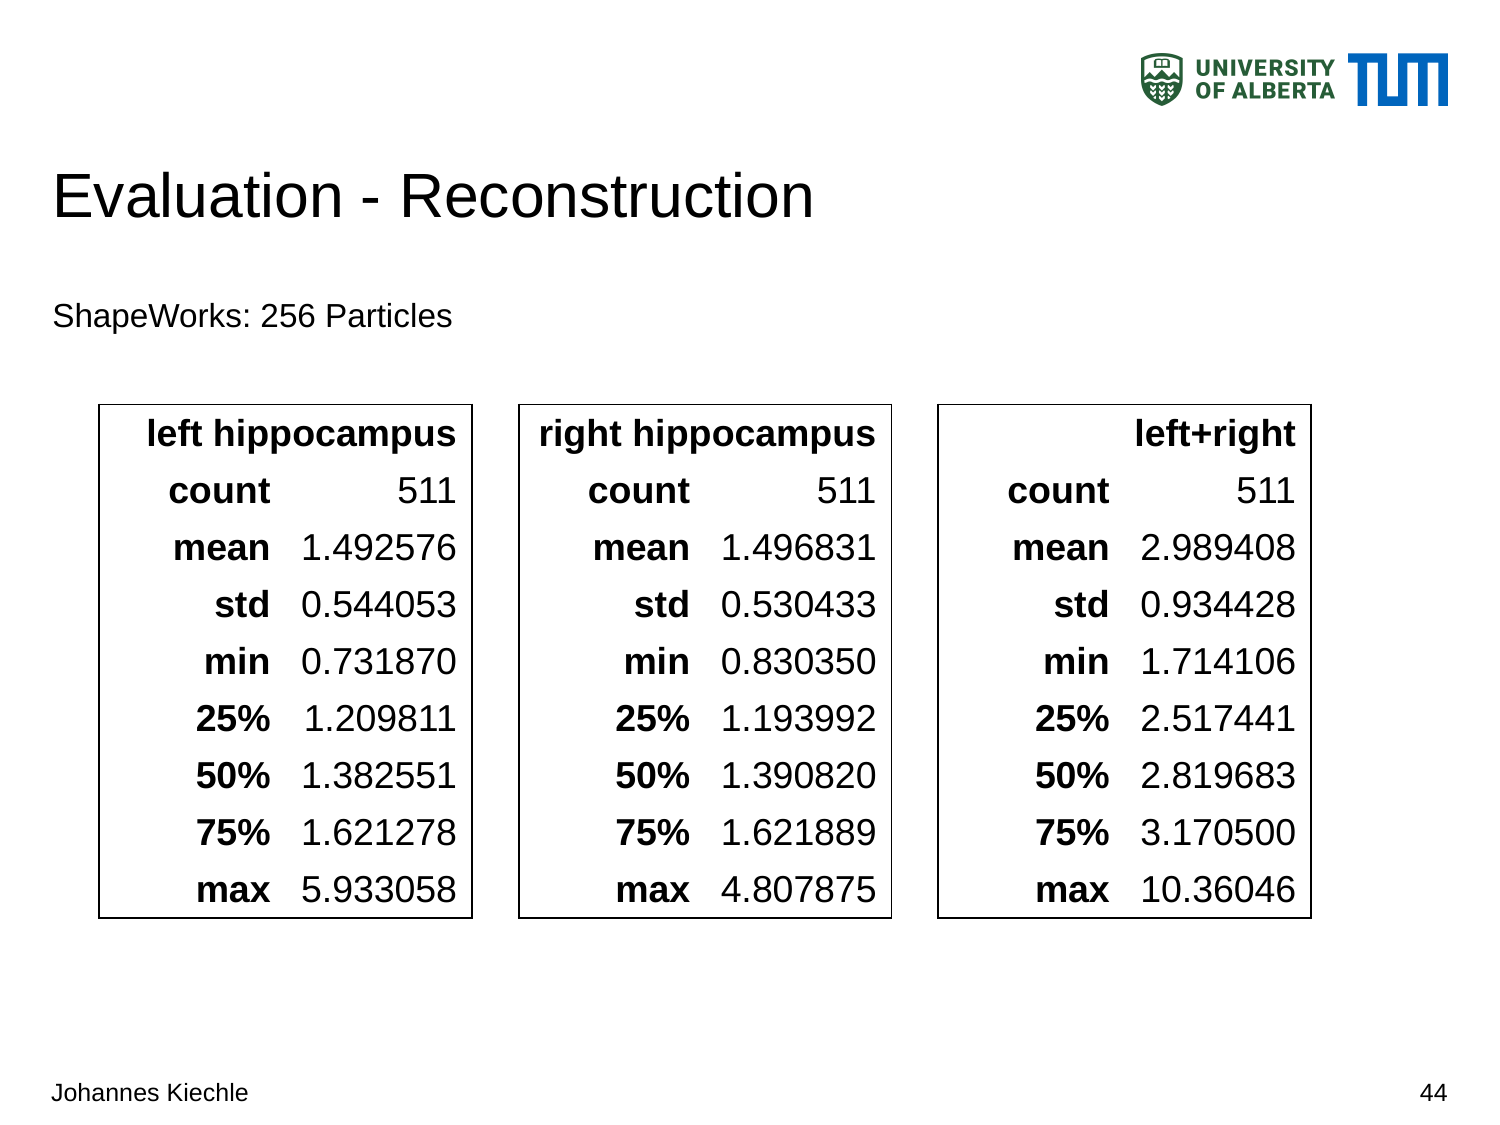

# Evaluation - Reconstruction
ShapeWorks: 256 Particles
| left hippocampus |  |
| --- | --- |
| count | 511 |
| mean | 1.492576 |
| std | 0.544053 |
| min | 0.731870 |
| 25% | 1.209811 |
| 50% | 1.382551 |
| 75% | 1.621278 |
| max | 5.933058 |
| right hippocampus |  |
| --- | --- |
| count | 511 |
| mean | 1.496831 |
| std | 0.530433 |
| min | 0.830350 |
| 25% | 1.193992 |
| 50% | 1.390820 |
| 75% | 1.621889 |
| max | 4.807875 |
| left+right |  |
| --- | --- |
| count | 511 |
| mean | 2.989408 |
| std | 0.934428 |
| min | 1.714106 |
| 25% | 2.517441 |
| 50% | 2.819683 |
| 75% | 3.170500 |
| max | 10.36046 |
Johannes Kiechle
44